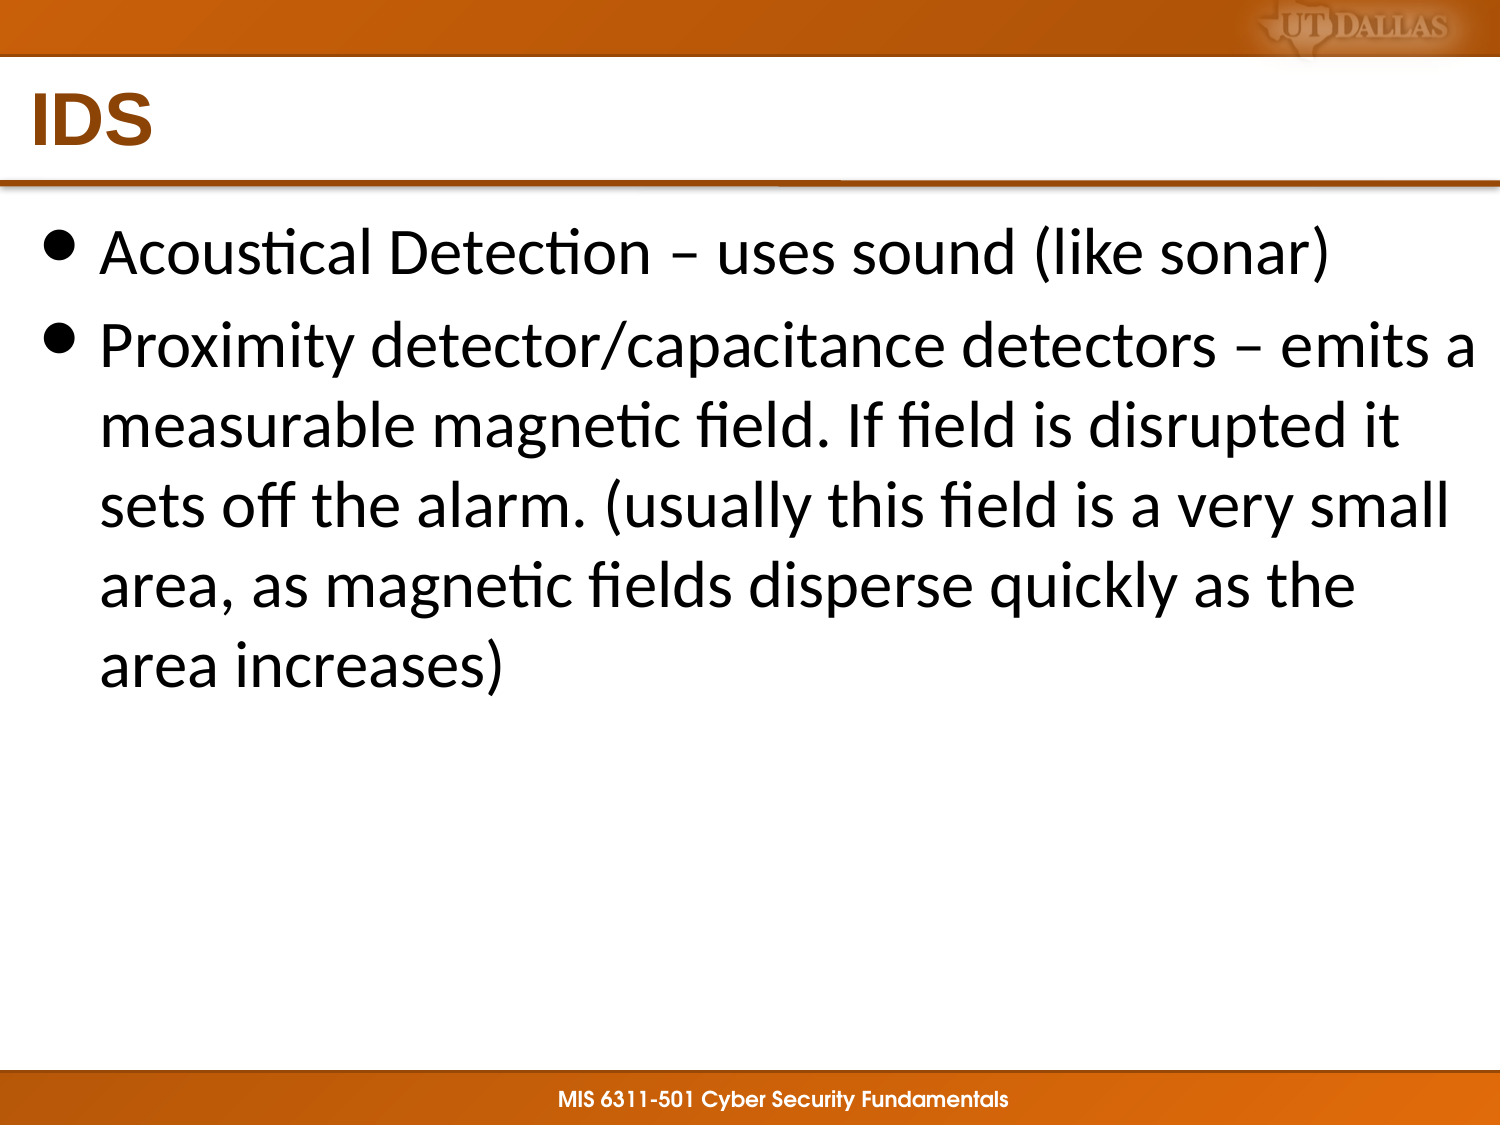

# IDS
Acoustical Detection – uses sound (like sonar)
Proximity detector/capacitance detectors – emits a measurable magnetic field. If field is disrupted it sets off the alarm. (usually this field is a very small area, as magnetic fields disperse quickly as the area increases)